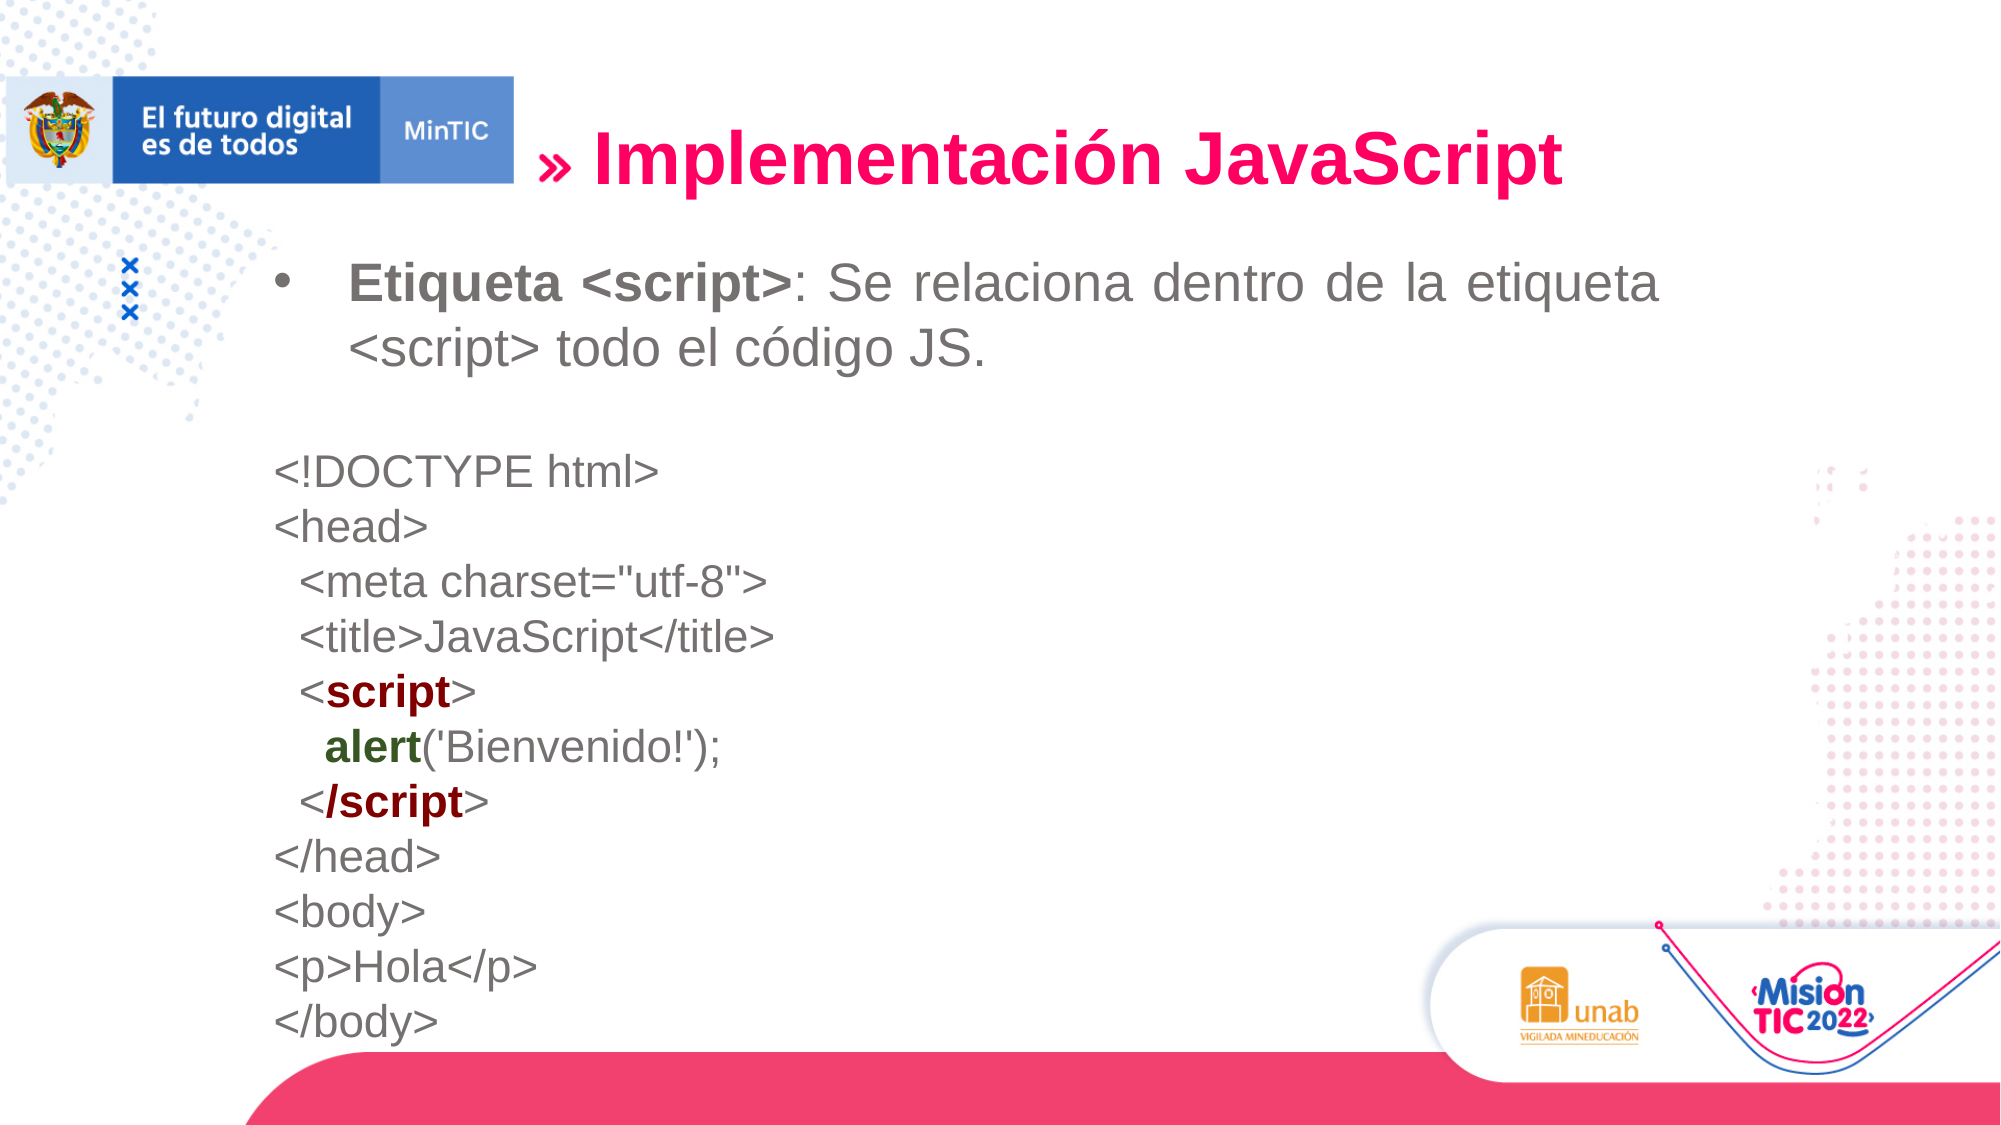

Implementación JavaScript
Etiqueta <script>: Se relaciona dentro de la etiqueta <script> todo el código JS.

<!DOCTYPE html>
<head>
  <meta charset="utf-8">
  <title>JavaScript</title>
  <script>
    alert('Bienvenido!');
  </script>
</head>
<body>
<p>Hola</p>
</body>